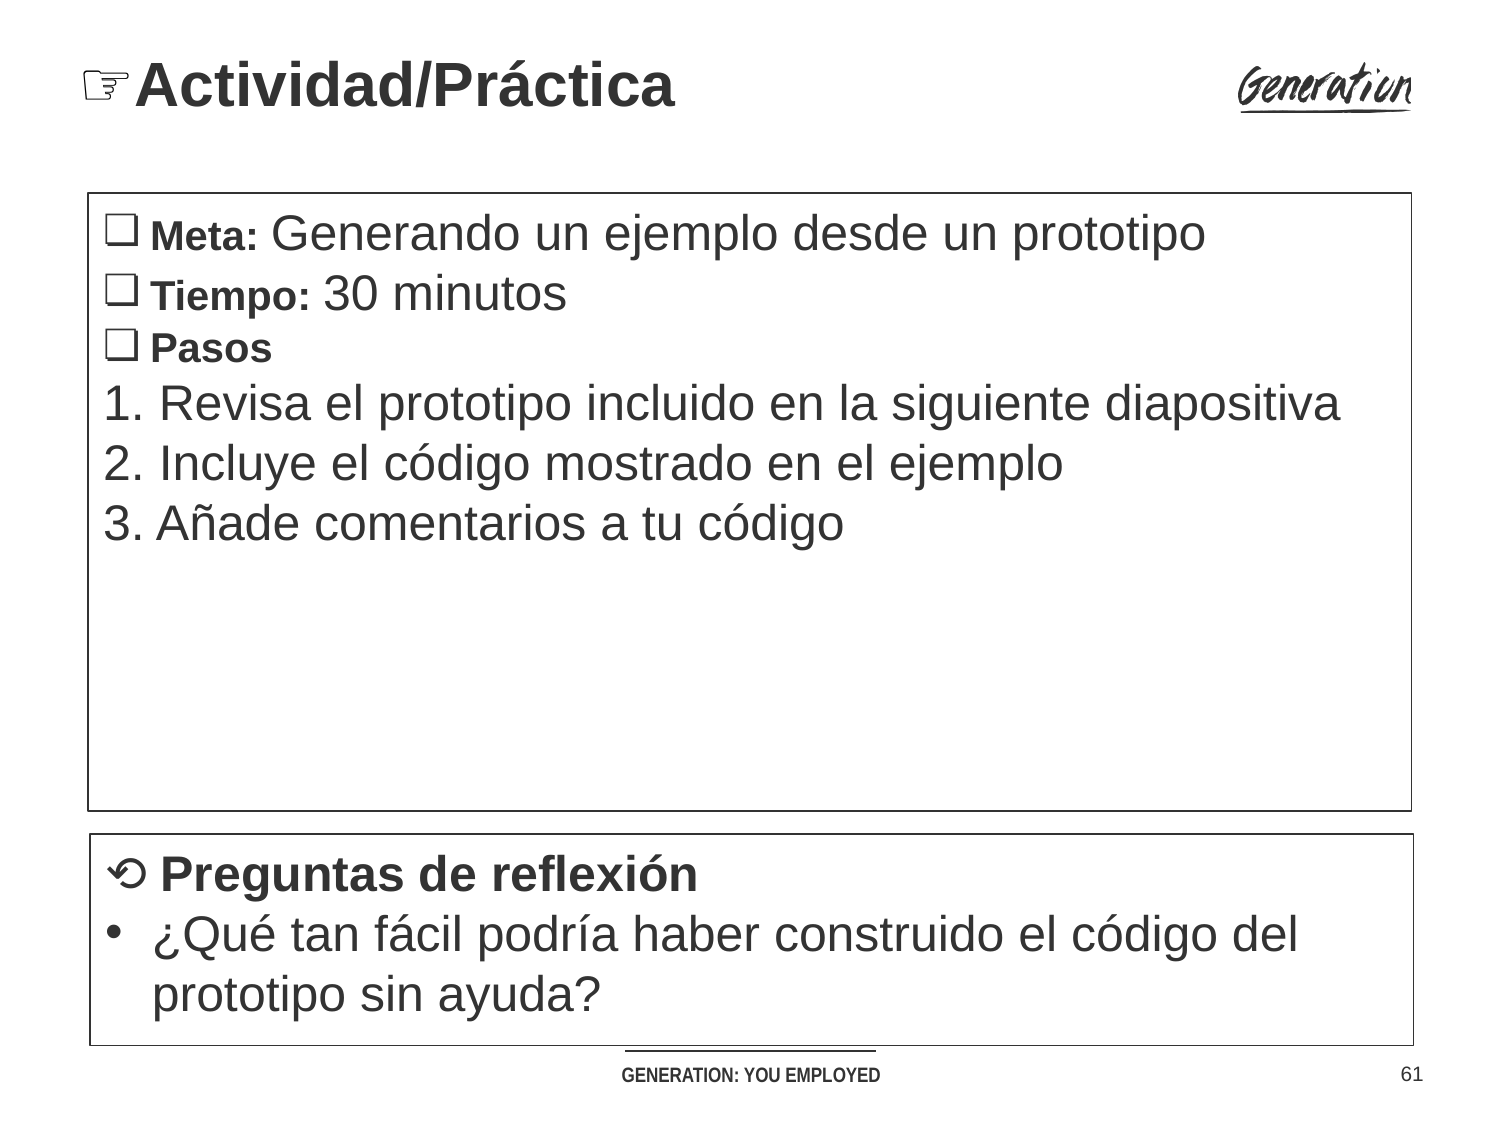

# ☞Actividad/Práctica
Meta: Generando un ejemplo desde un prototipo
Tiempo: 30 minutos
Pasos
1. Revisa el prototipo incluido en la siguiente diapositiva
2. Incluye el código mostrado en el ejemplo
3. Añade comentarios a tu código

⟲ Preguntas de reflexión
¿Qué tan fácil podría haber construido el código del prototipo sin ayuda?